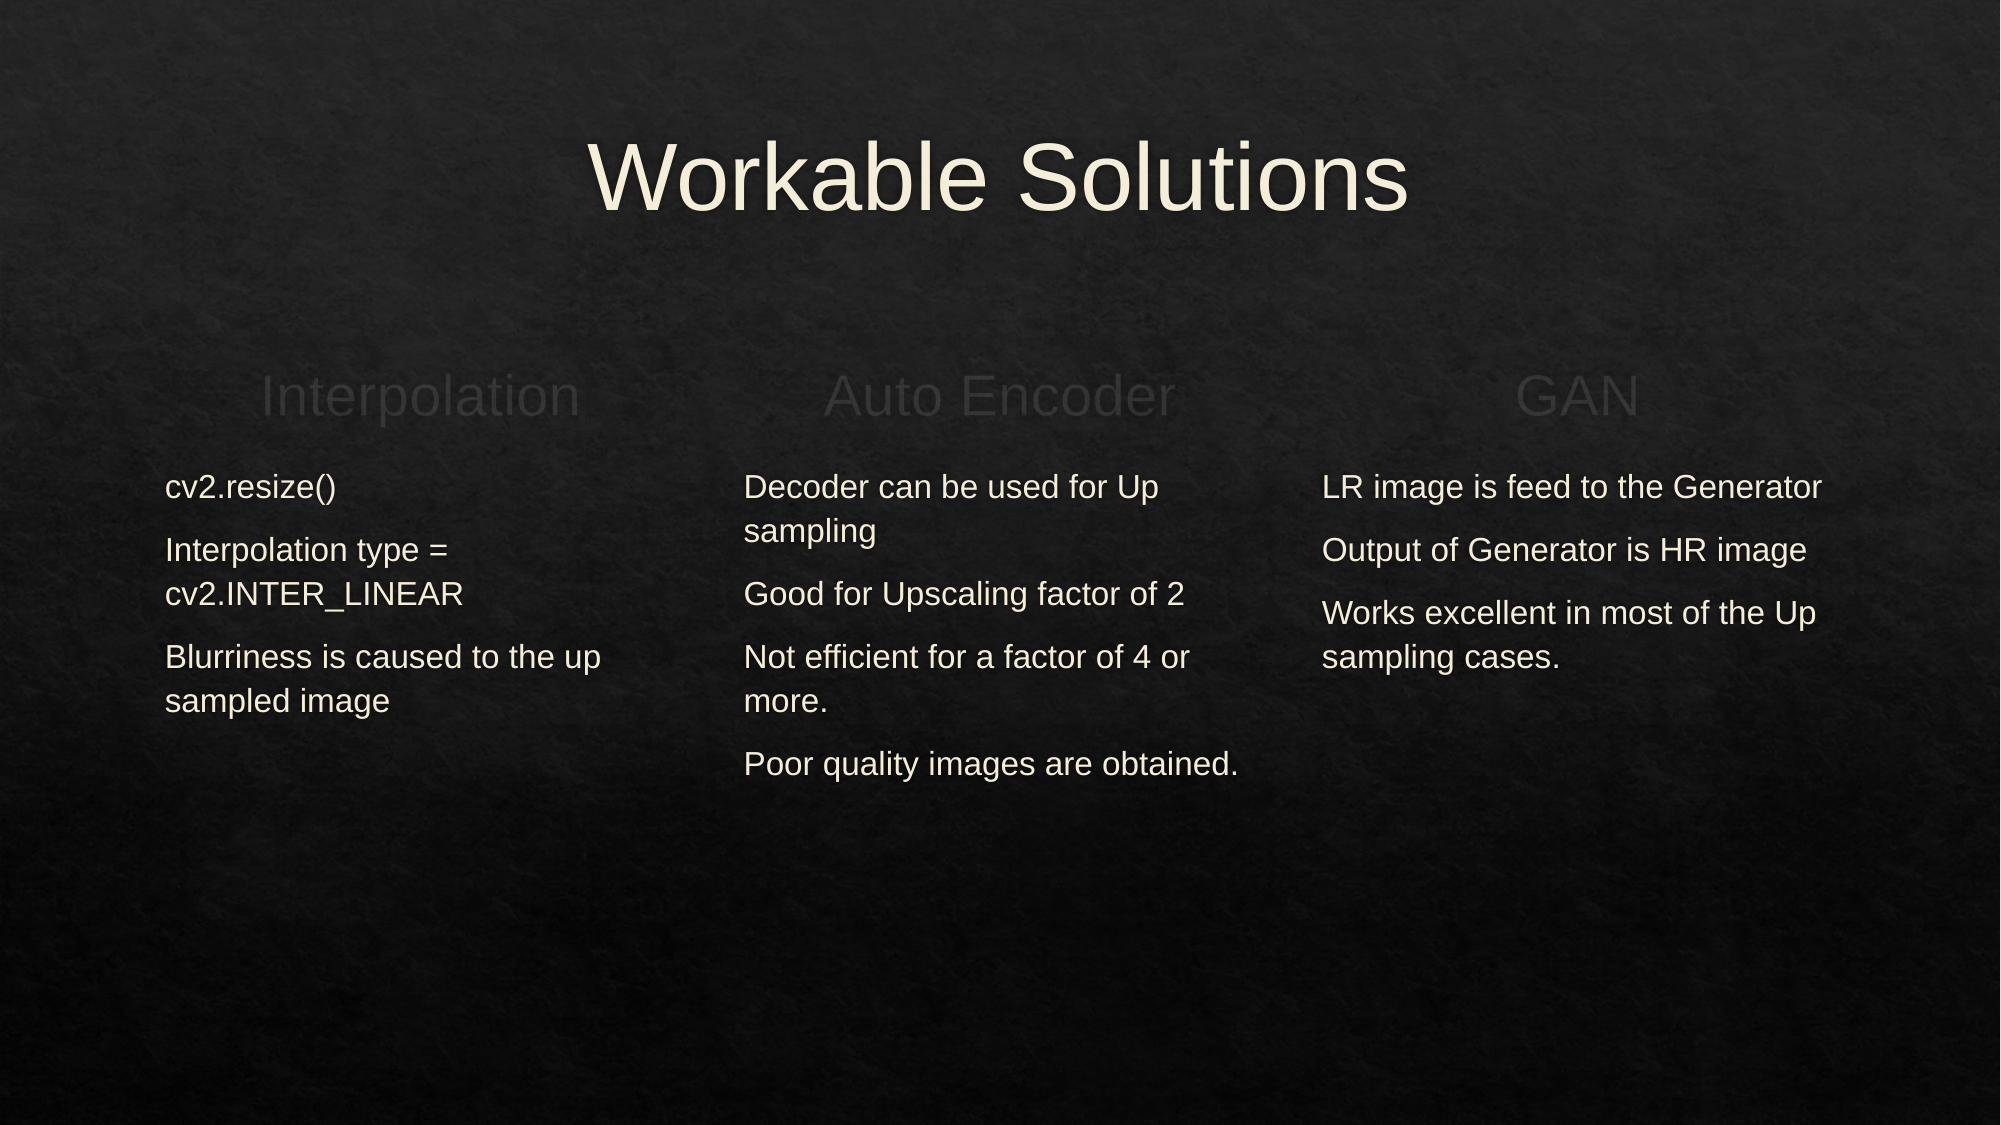

# Workable Solutions
Auto Encoder
Interpolation
GAN
LR image is feed to the Generator
Output of Generator is HR image
Works excellent in most of the Up sampling cases.
cv2.resize()
Interpolation type = cv2.INTER_LINEAR
Blurriness is caused to the up sampled image
Decoder can be used for Up sampling
Good for Upscaling factor of 2
Not efficient for a factor of 4 or more.
Poor quality images are obtained.